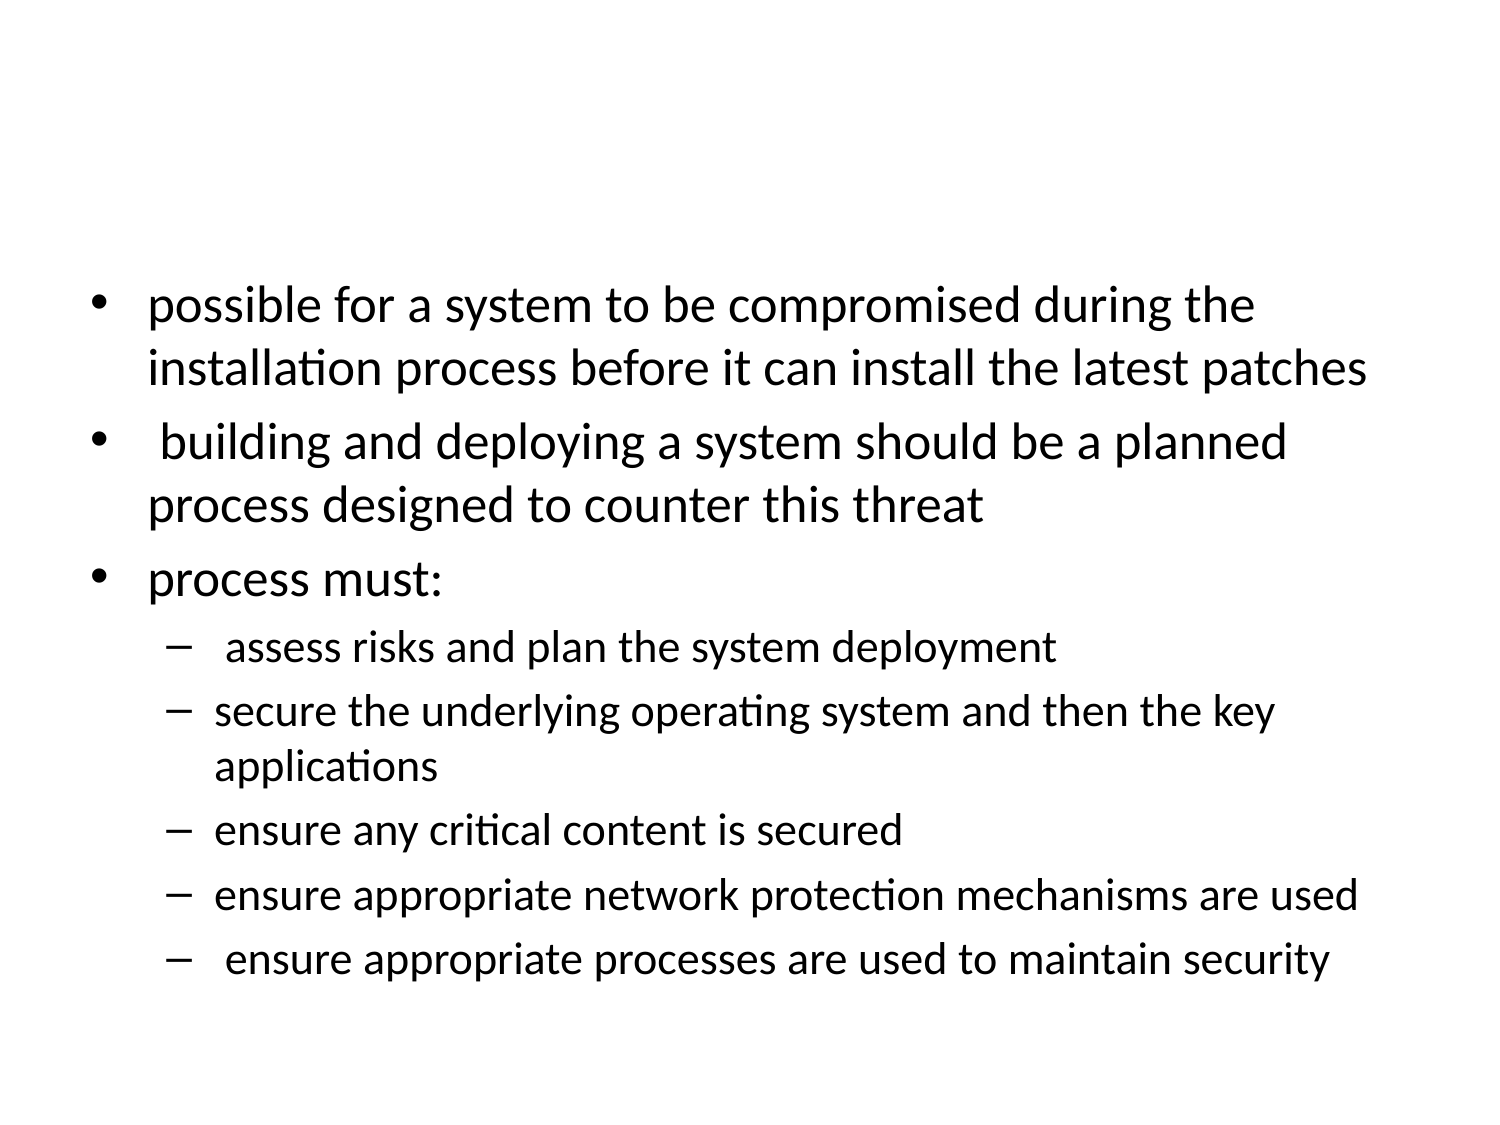

#
possible for a system to be compromised during the installation process before it can install the latest patches
 building and deploying a system should be a planned process designed to counter this threat
process must:
 assess risks and plan the system deployment
secure the underlying operating system and then the key applications
ensure any critical content is secured
ensure appropriate network protection mechanisms are used
 ensure appropriate processes are used to maintain security